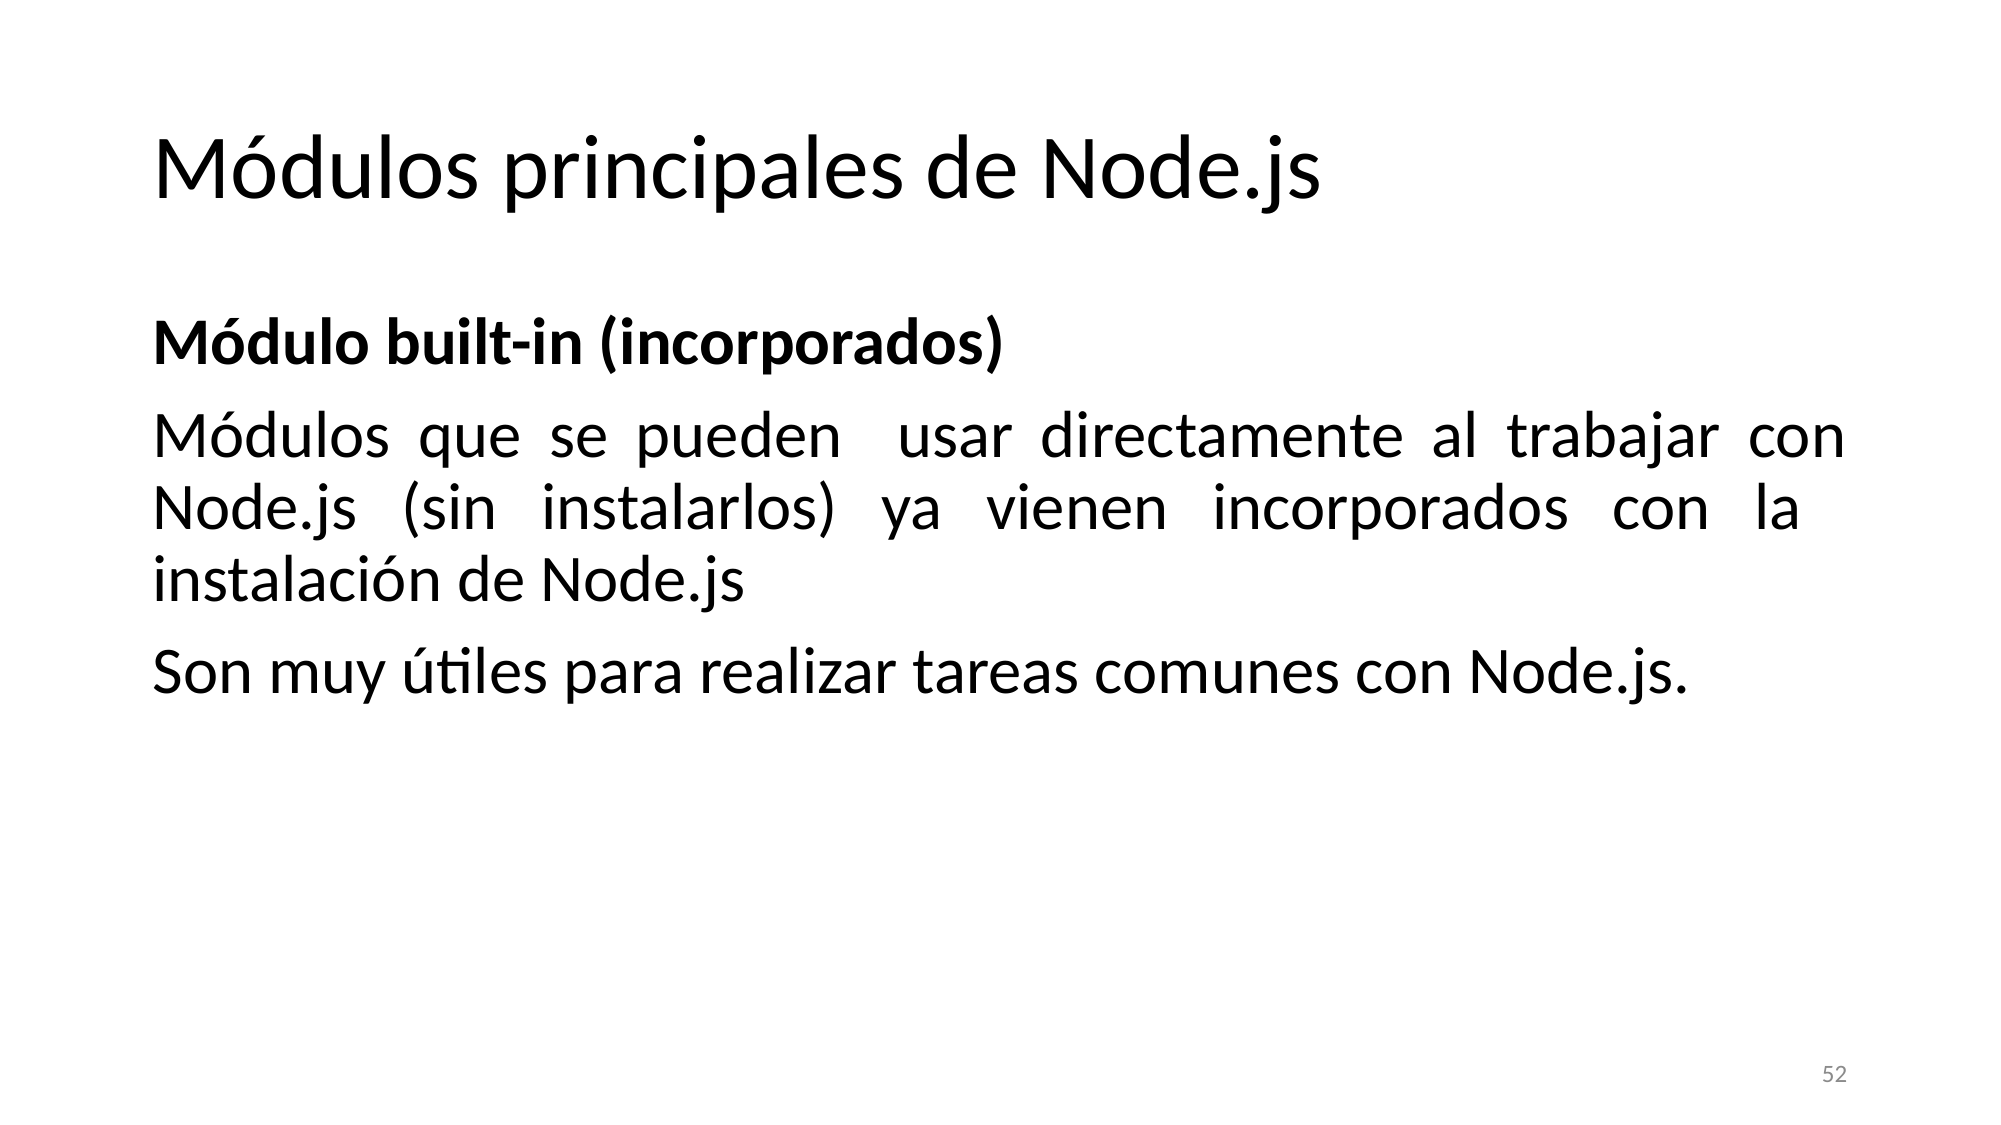

# Módulos principales de Node.js
Módulo built-in (incorporados)
Módulos que se pueden  usar directamente al trabajar con Node.js (sin instalarlos) ya vienen incorporados con la  instalación de Node.js
Son muy útiles para realizar tareas comunes con Node.js.
52